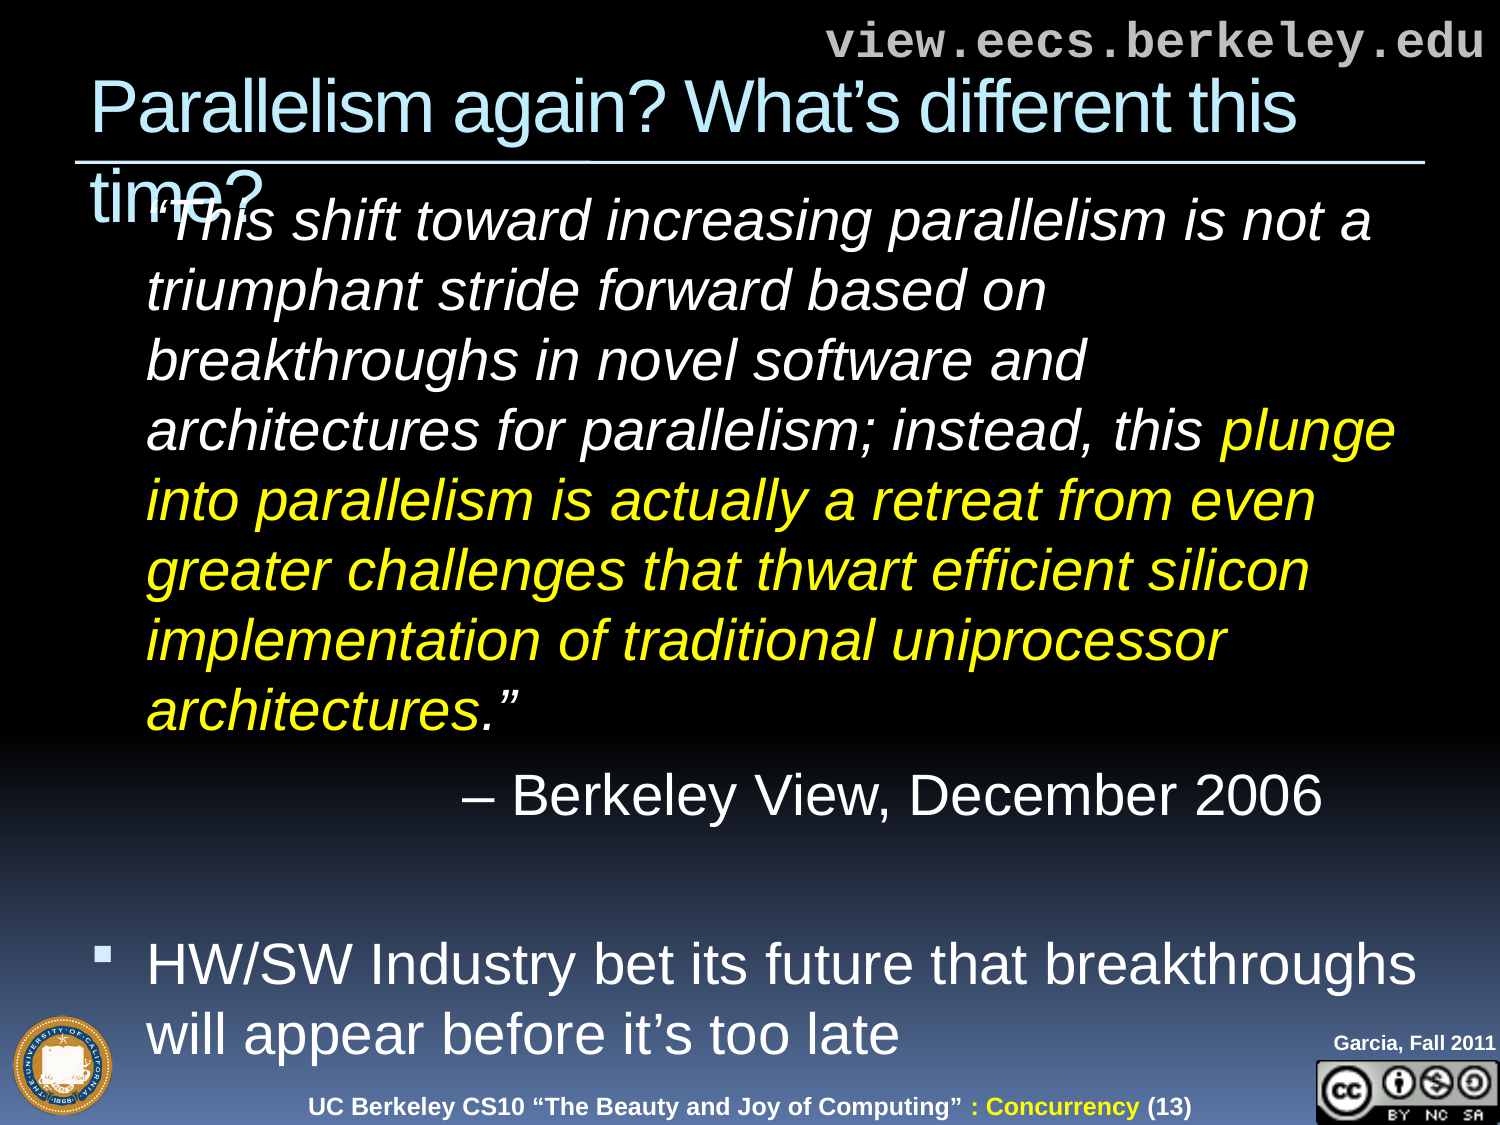

view.eecs.berkeley.edu
# Parallelism again? What’s different this time?
	“This shift toward increasing parallelism is not a triumphant stride forward based on breakthroughs in novel software and architectures for parallelism; instead, this plunge into parallelism is actually a retreat from even greater challenges that thwart efficient silicon implementation of traditional uniprocessor architectures.”
			 – Berkeley View, December 2006

HW/SW Industry bet its future that breakthroughs will appear before it’s too late